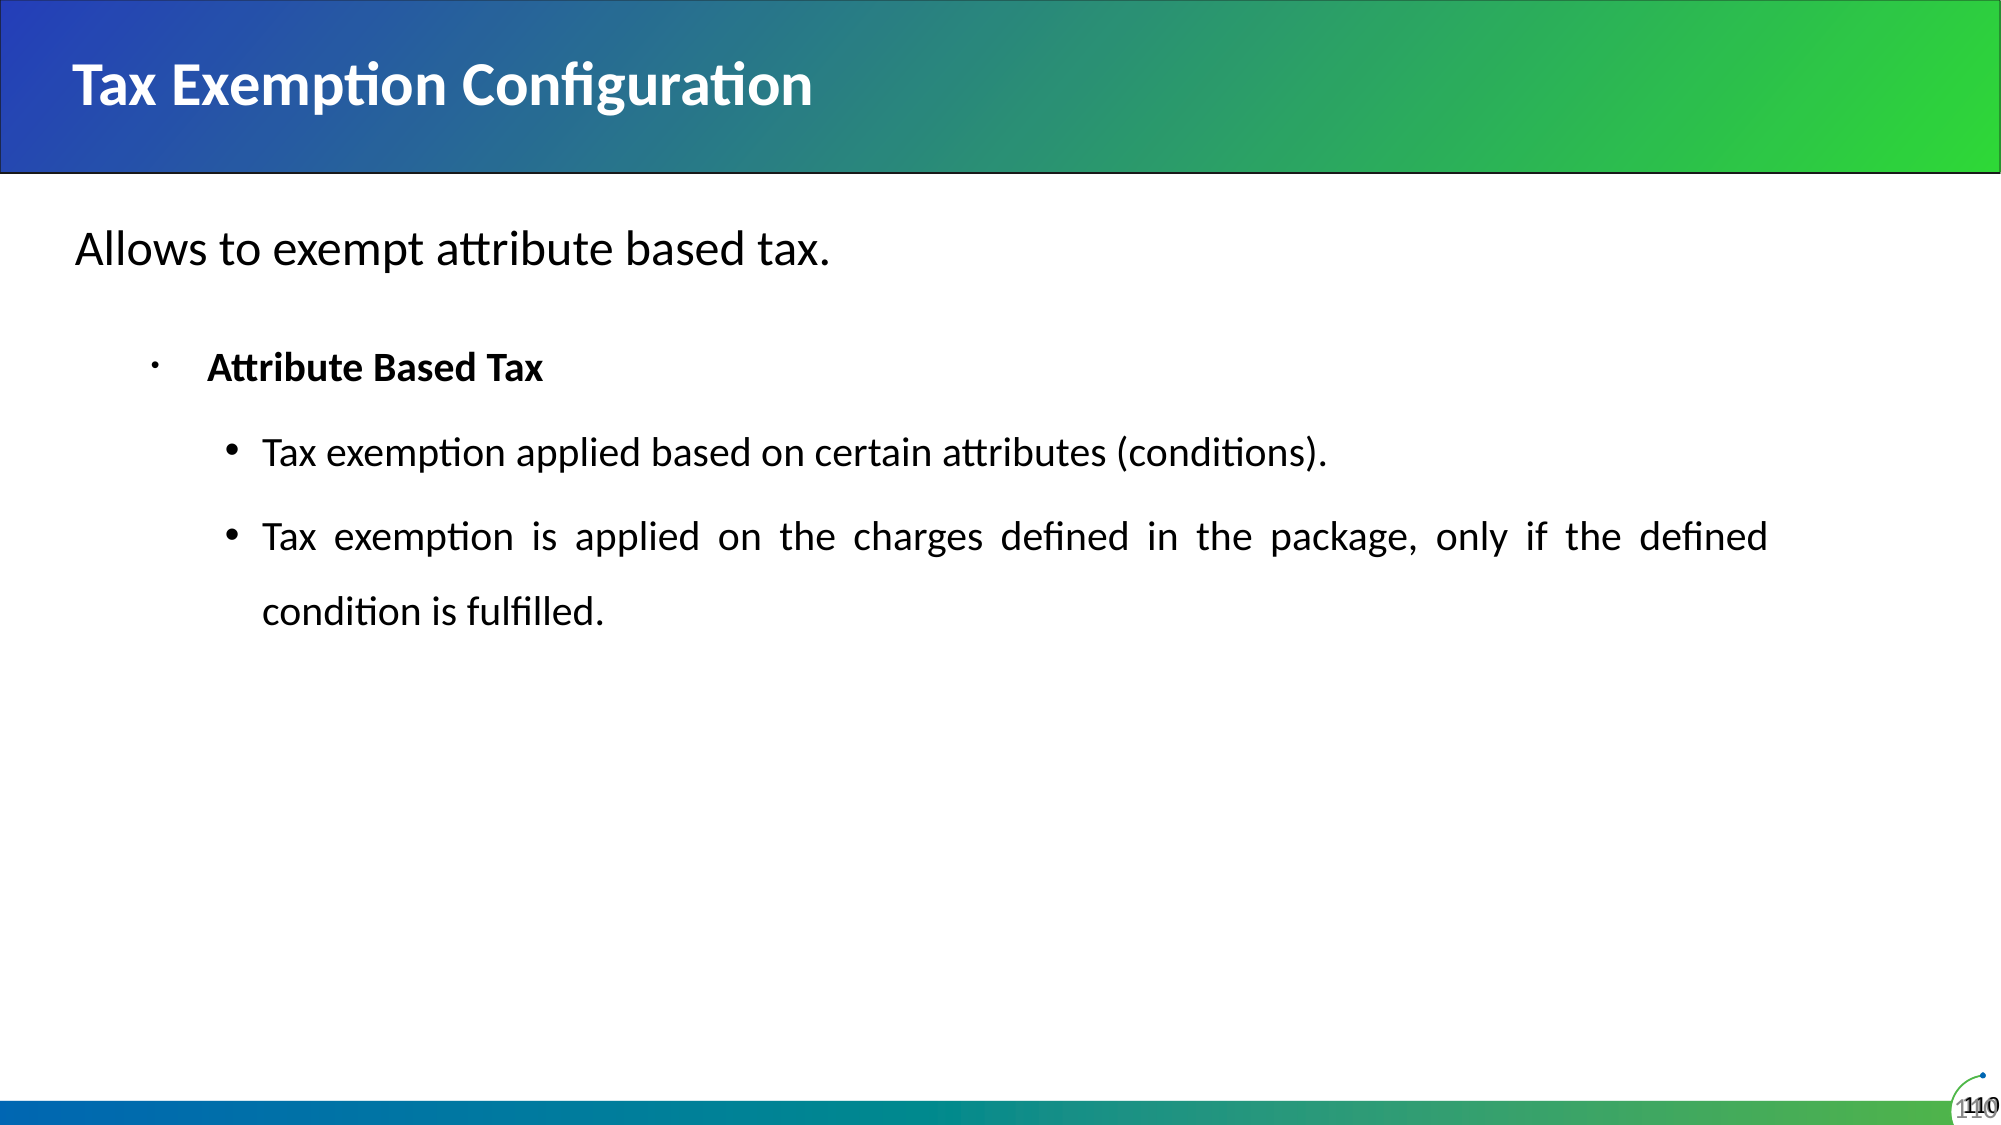

# Tax Exemption Configuration
Allows to exempt attribute based tax.
Attribute Based Tax
Tax exemption applied based on certain attributes (conditions).
Tax exemption is applied on the charges defined in the package, only if the defined condition is fulfilled.
110